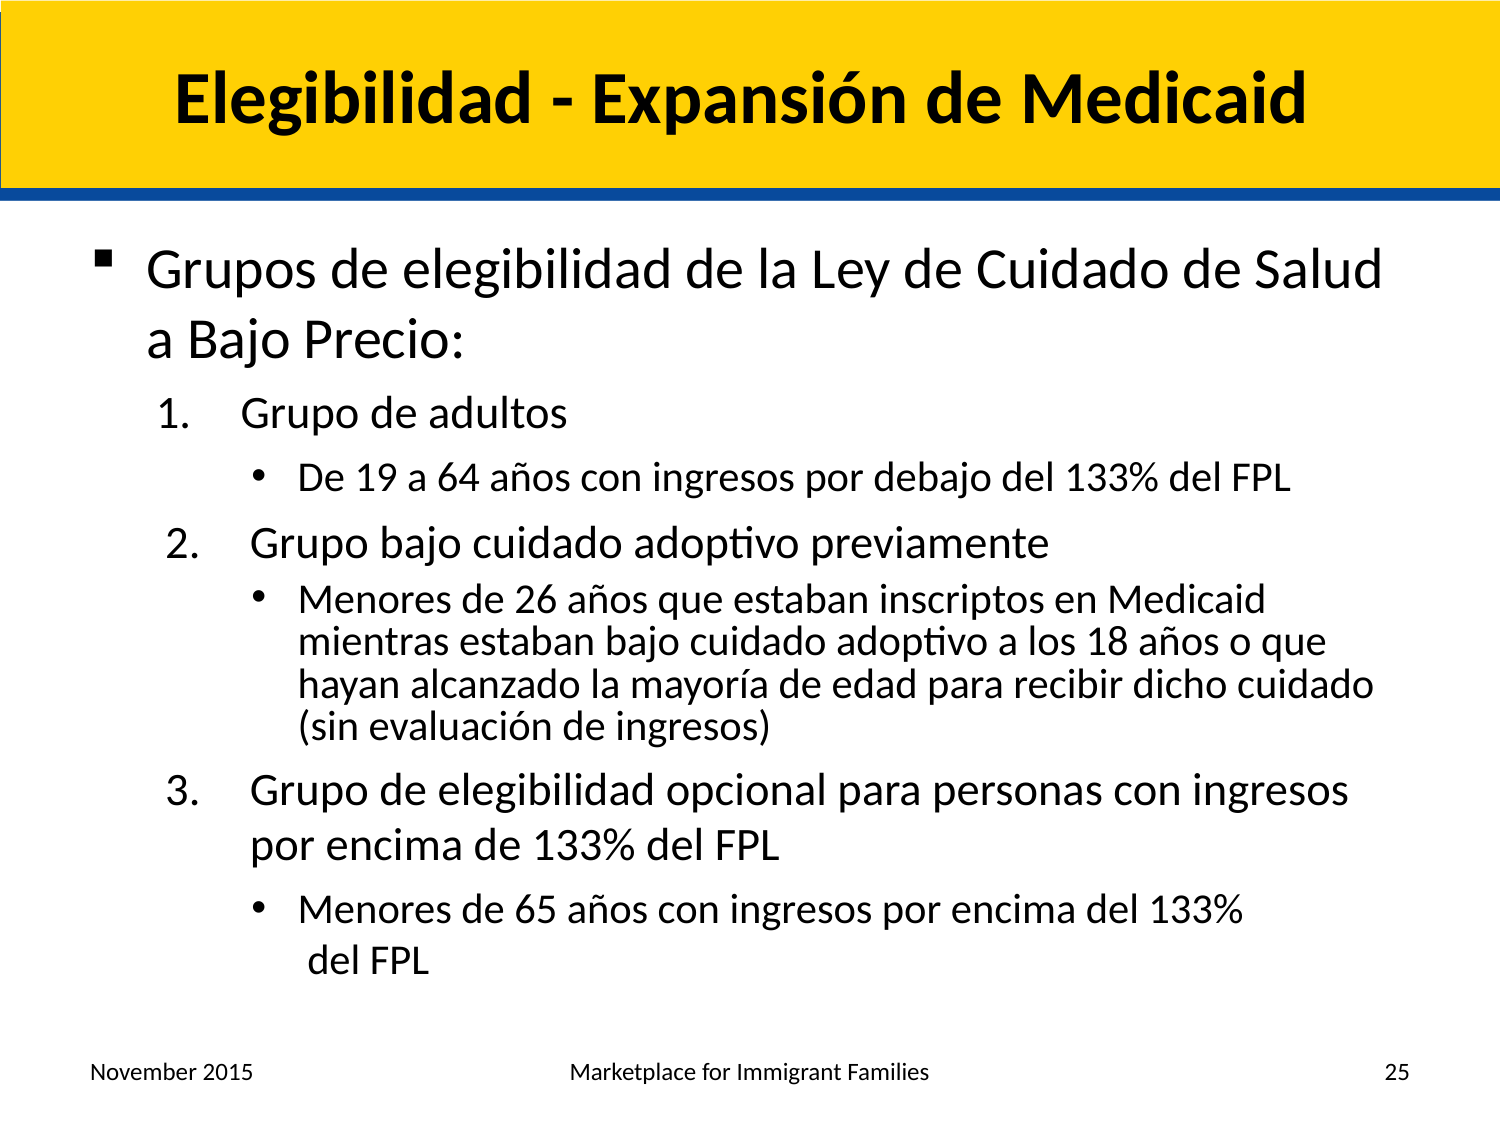

# Elegibilidad - Expansión de Medicaid
Grupos de elegibilidad de la Ley de Cuidado de Salud a Bajo Precio:
Grupo de adultos
De 19 a 64 años con ingresos por debajo del 133% del FPL
Grupo bajo cuidado adoptivo previamente
Menores de 26 años que estaban inscriptos en Medicaid mientras estaban bajo cuidado adoptivo a los 18 años o que hayan alcanzado la mayoría de edad para recibir dicho cuidado (sin evaluación de ingresos)
Grupo de elegibilidad opcional para personas con ingresos por encima de 133% del FPL
Menores de 65 años con ingresos por encima del 133%
 del FPL

November 2015
Marketplace for Immigrant Families
25